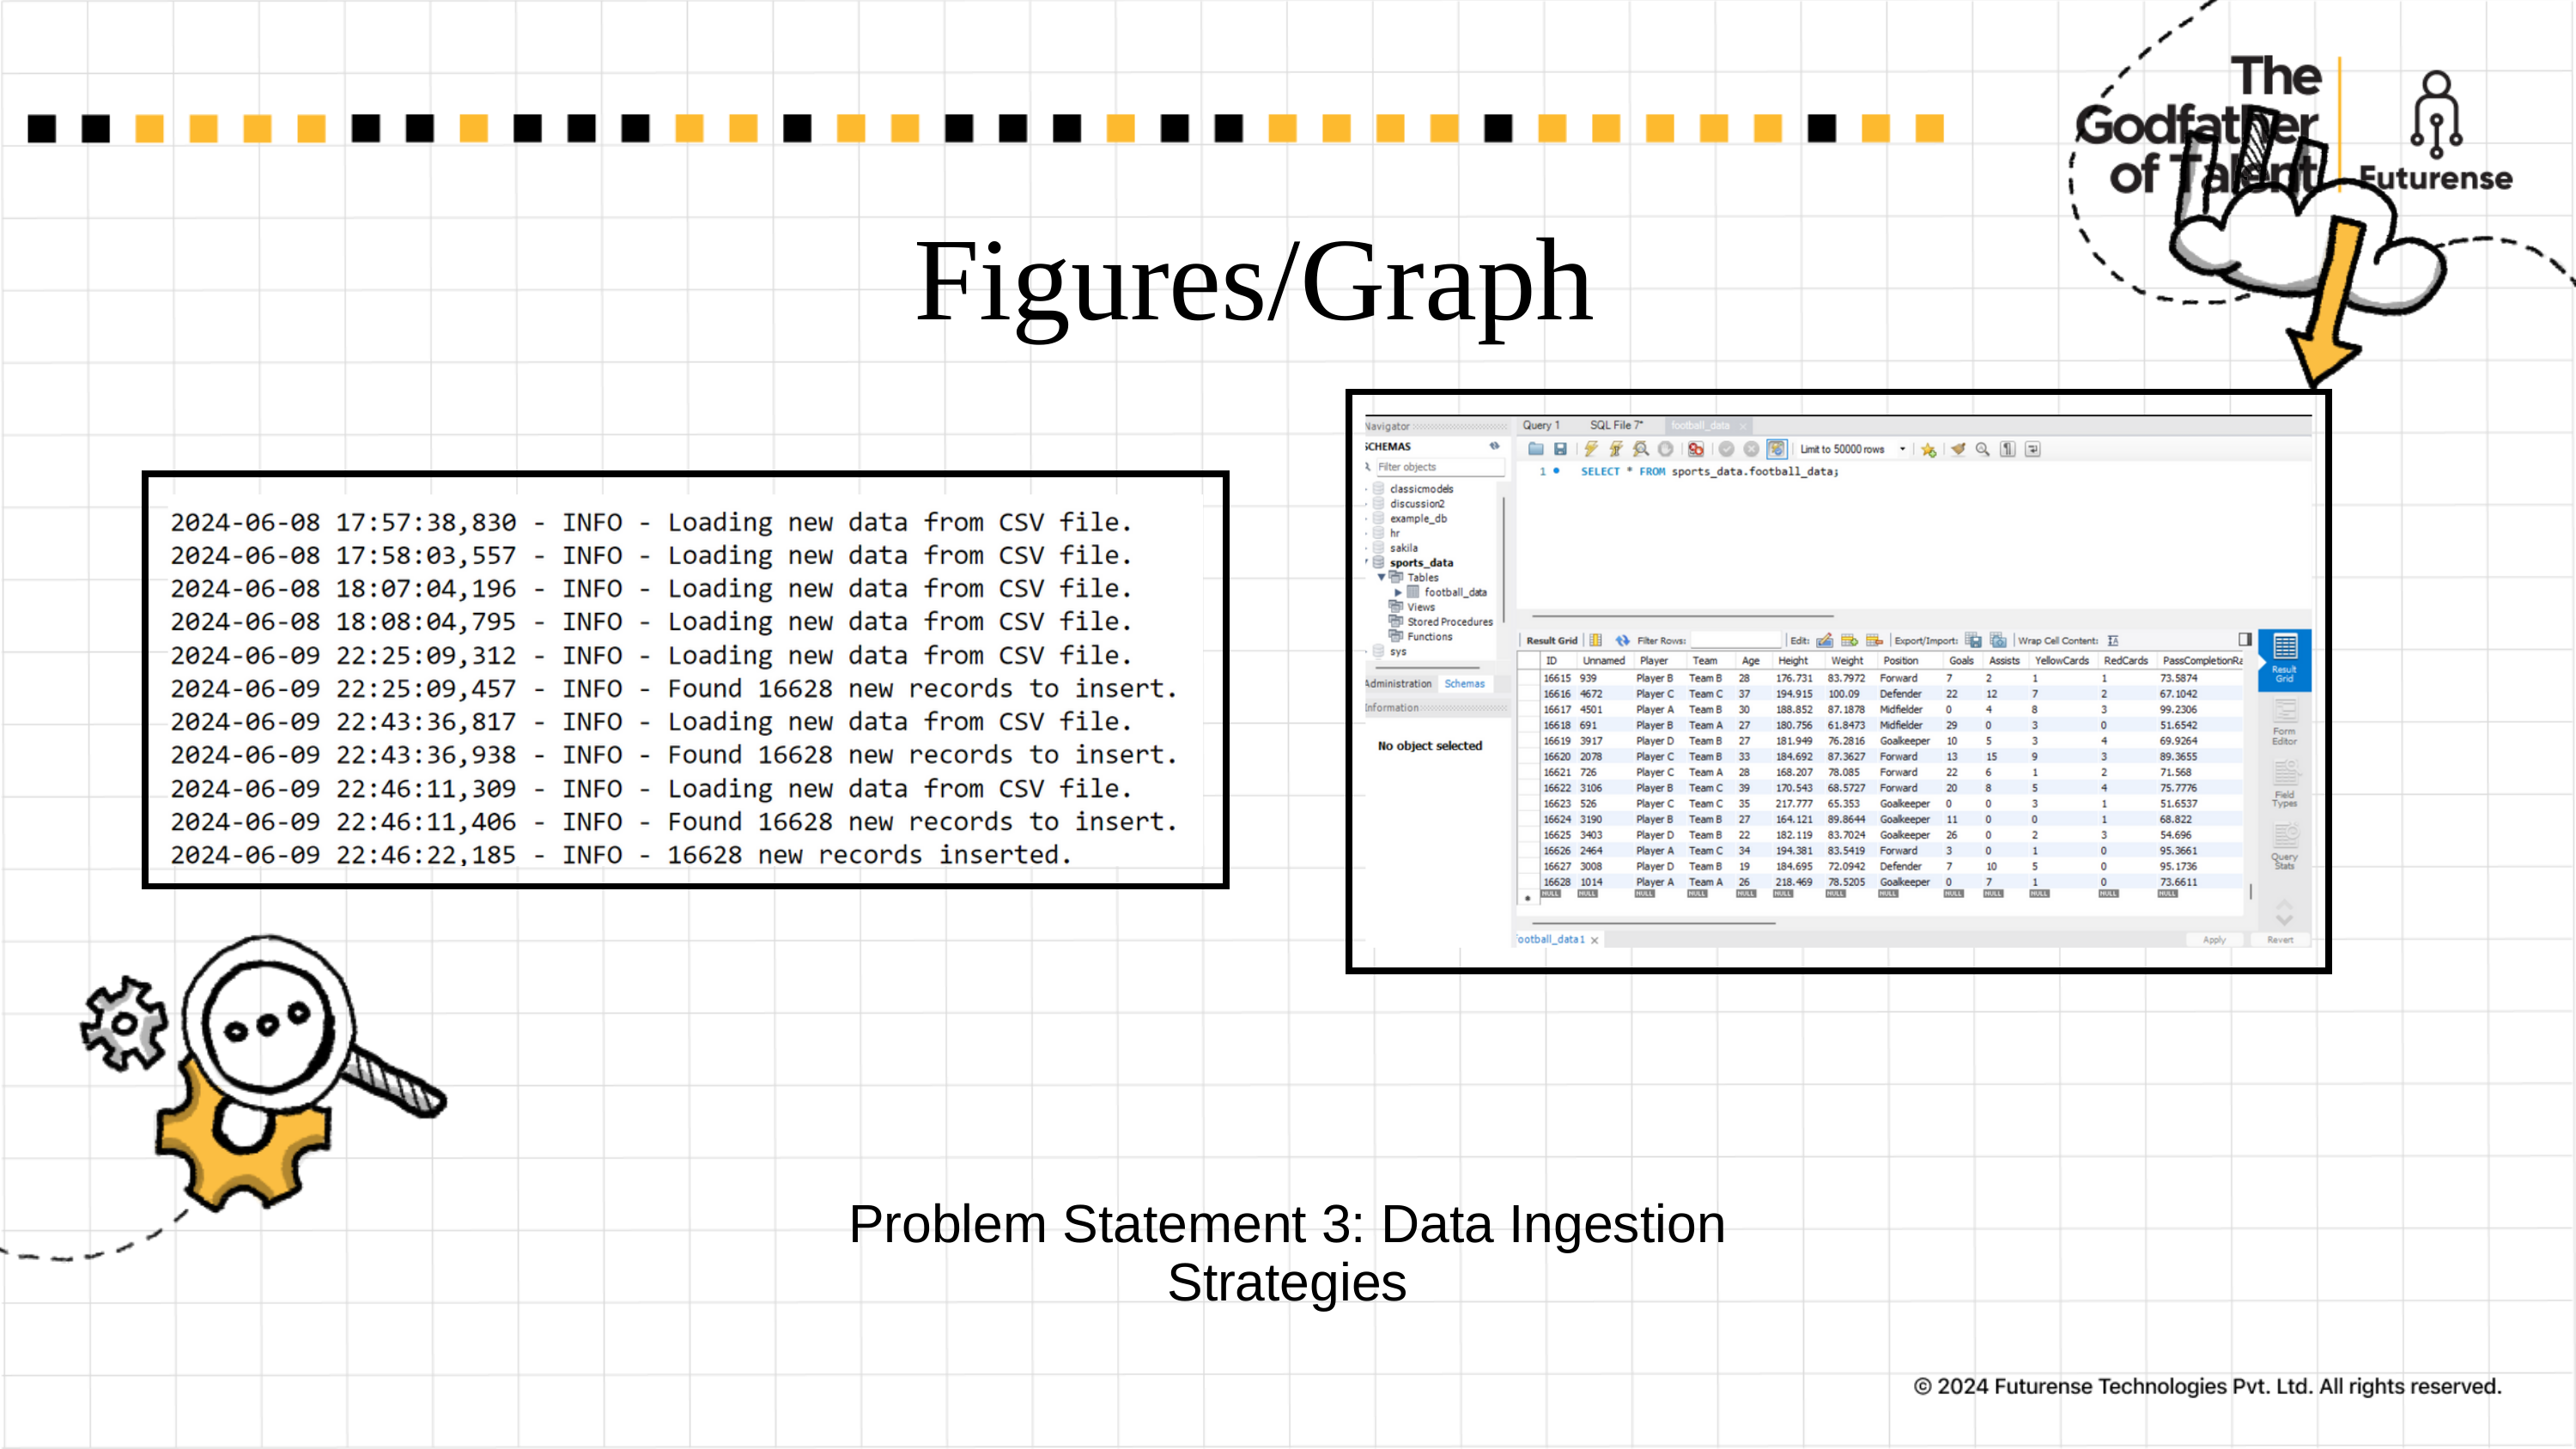

Figures/Graph

Problem Statement 3: Data Ingestion Strategies